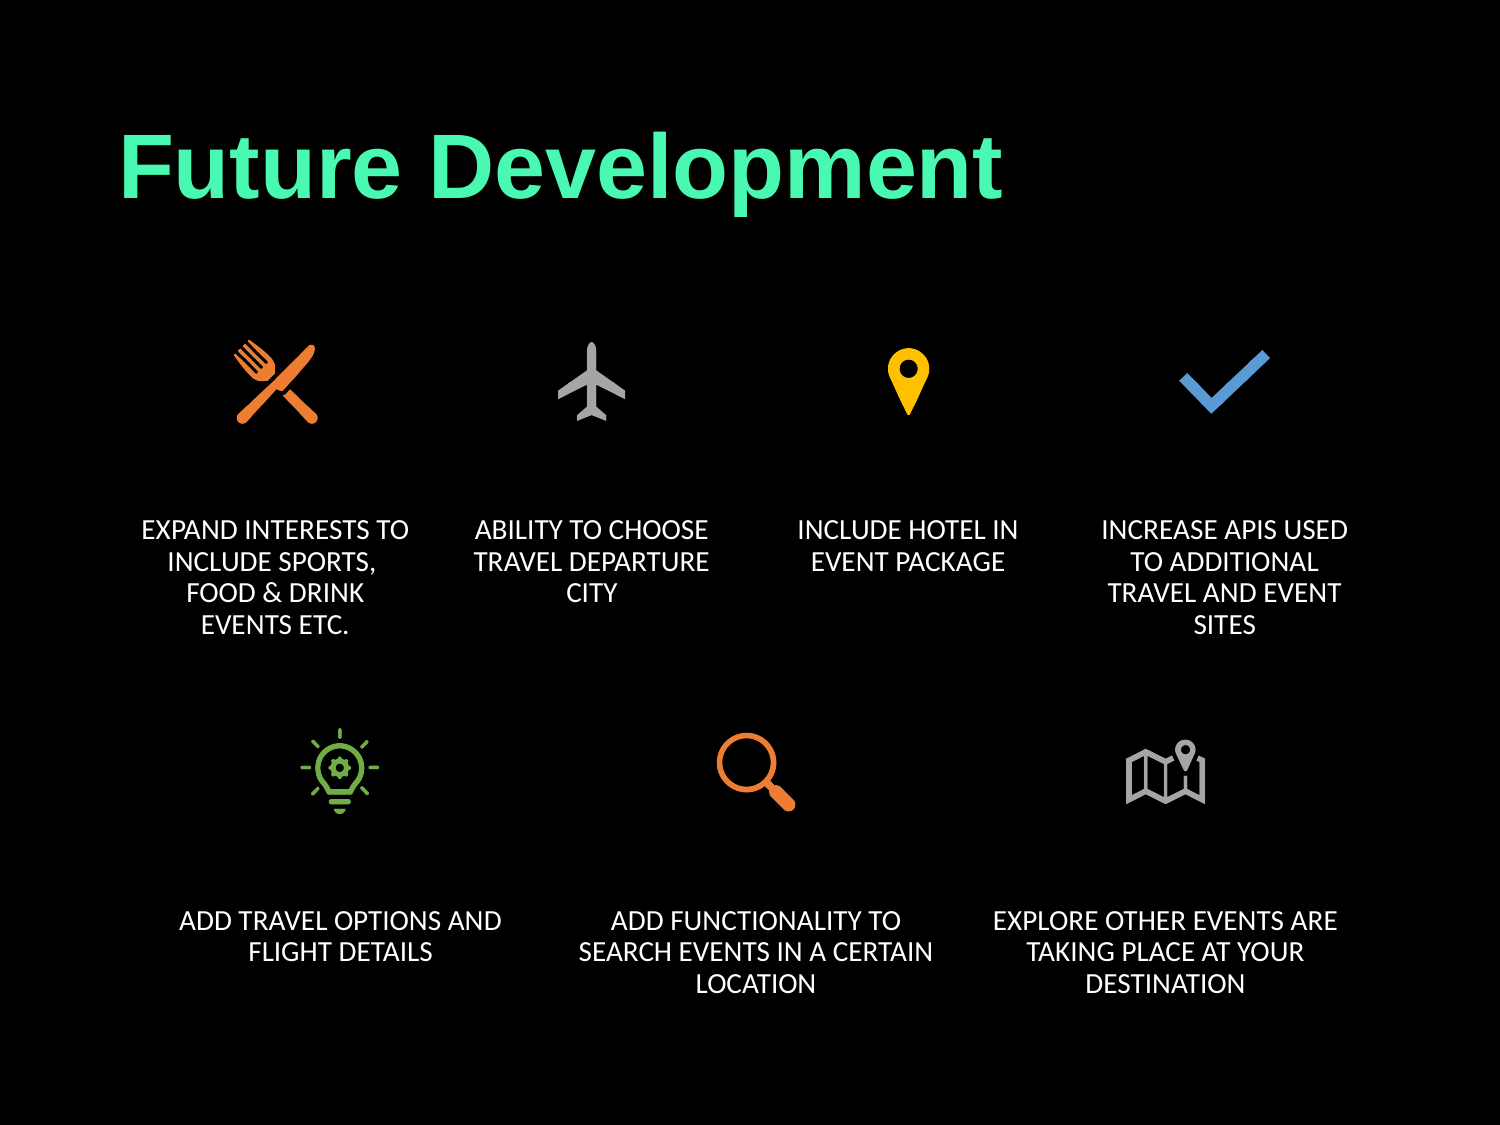

# Future Development
Expand Interests to include sports,  food & drink events etc.
Ability to choose travel departure city
Include hotel in event package
Increase APIs used to additional travel and event sites
Add travel options and flight details
Add functionality to search events in a certain location
Explore other events are taking place at your destination